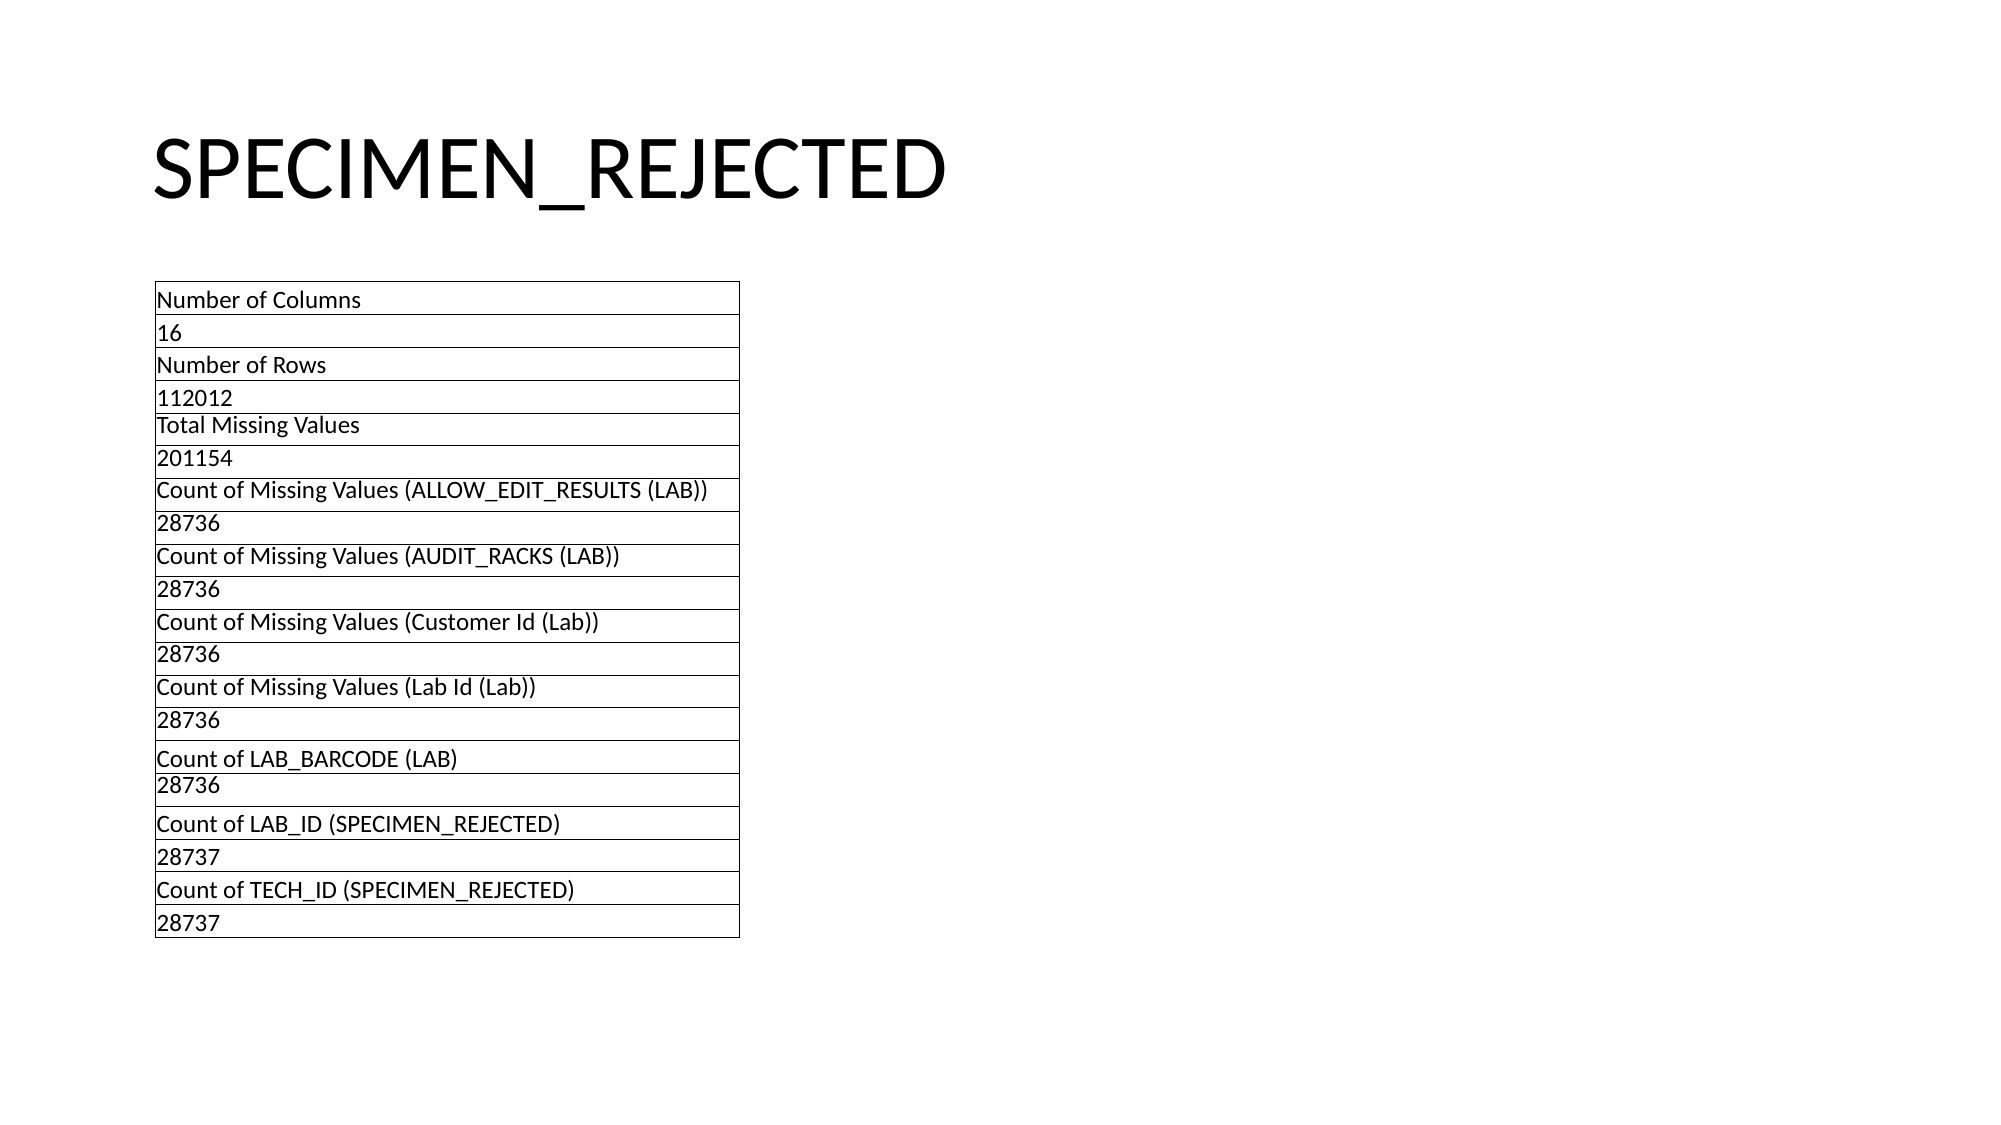

# SPECIMEN_REJECTED
| Number of Columns |
| --- |
| 16 |
| Number of Rows |
| 112012 |
| Total Missing Values |
| 201154 |
| Count of Missing Values (ALLOW\_EDIT\_RESULTS (LAB)) |
| 28736 |
| Count of Missing Values (AUDIT\_RACKS (LAB)) |
| 28736 |
| Count of Missing Values (Customer Id (Lab)) |
| 28736 |
| Count of Missing Values (Lab Id (Lab)) |
| 28736 |
| Count of LAB\_BARCODE (LAB) |
| 28736 |
| Count of LAB\_ID (SPECIMEN\_REJECTED) |
| 28737 |
| Count of TECH\_ID (SPECIMEN\_REJECTED) |
| 28737 |